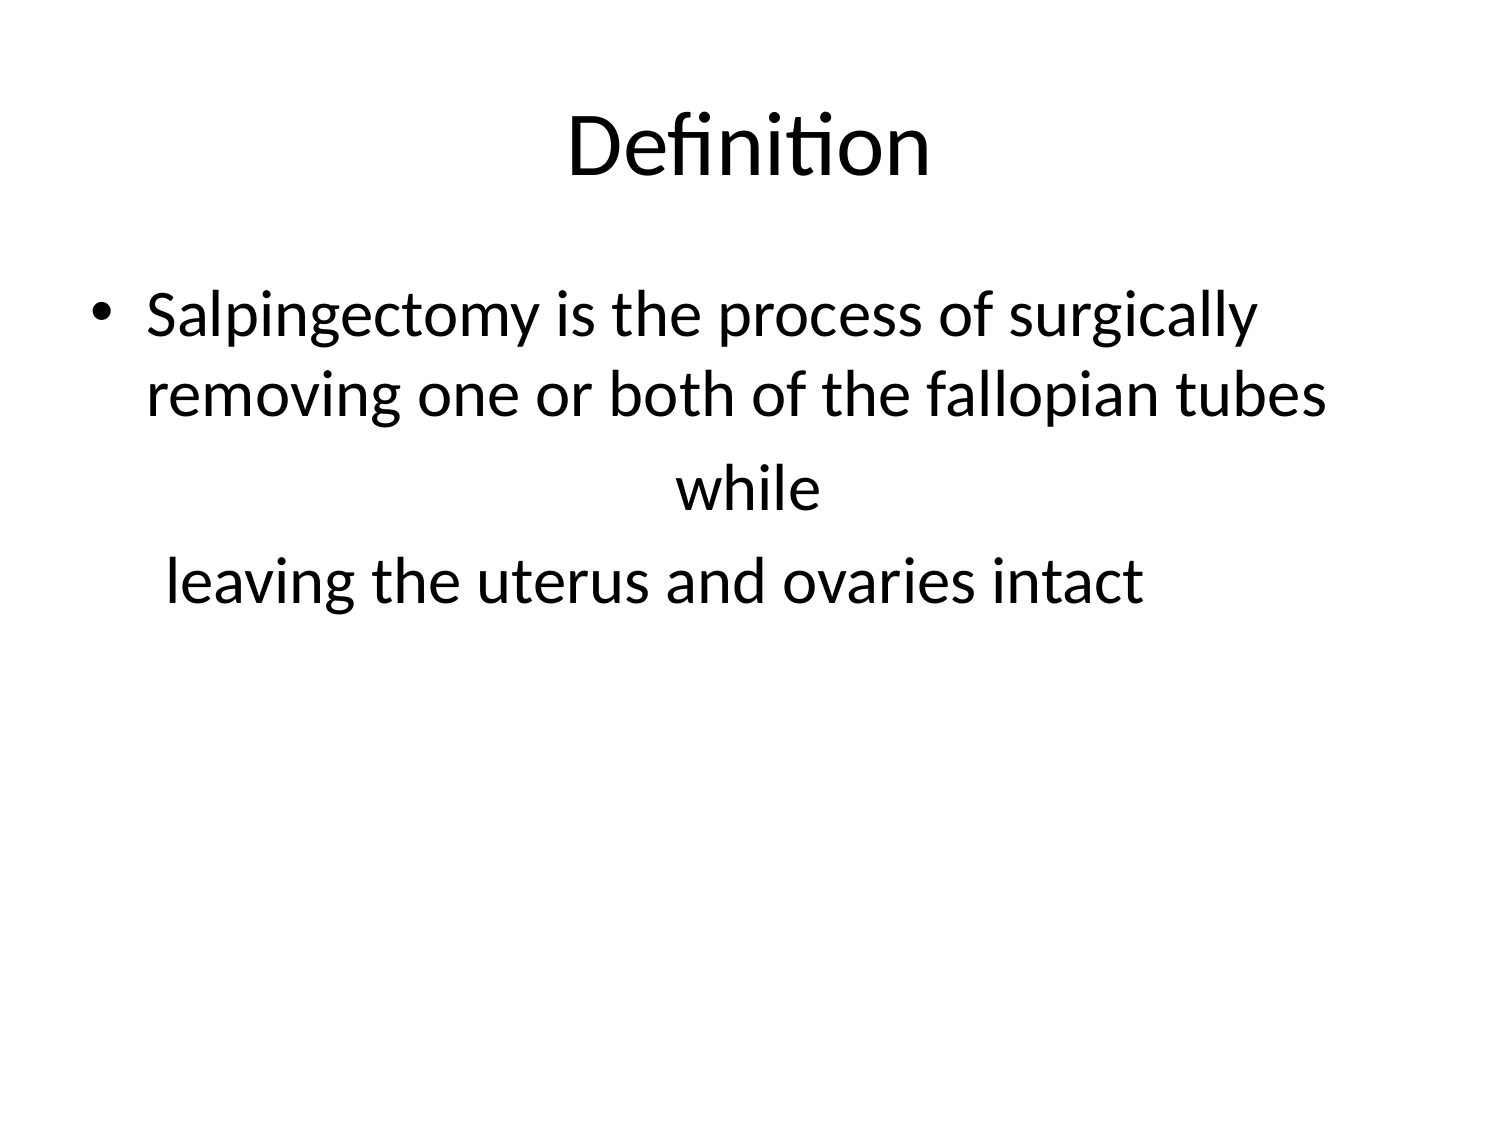

# Definition
Salpingectomy is the process of surgically removing one or both of the fallopian tubes
                                       while
     leaving the uterus and ovaries intact